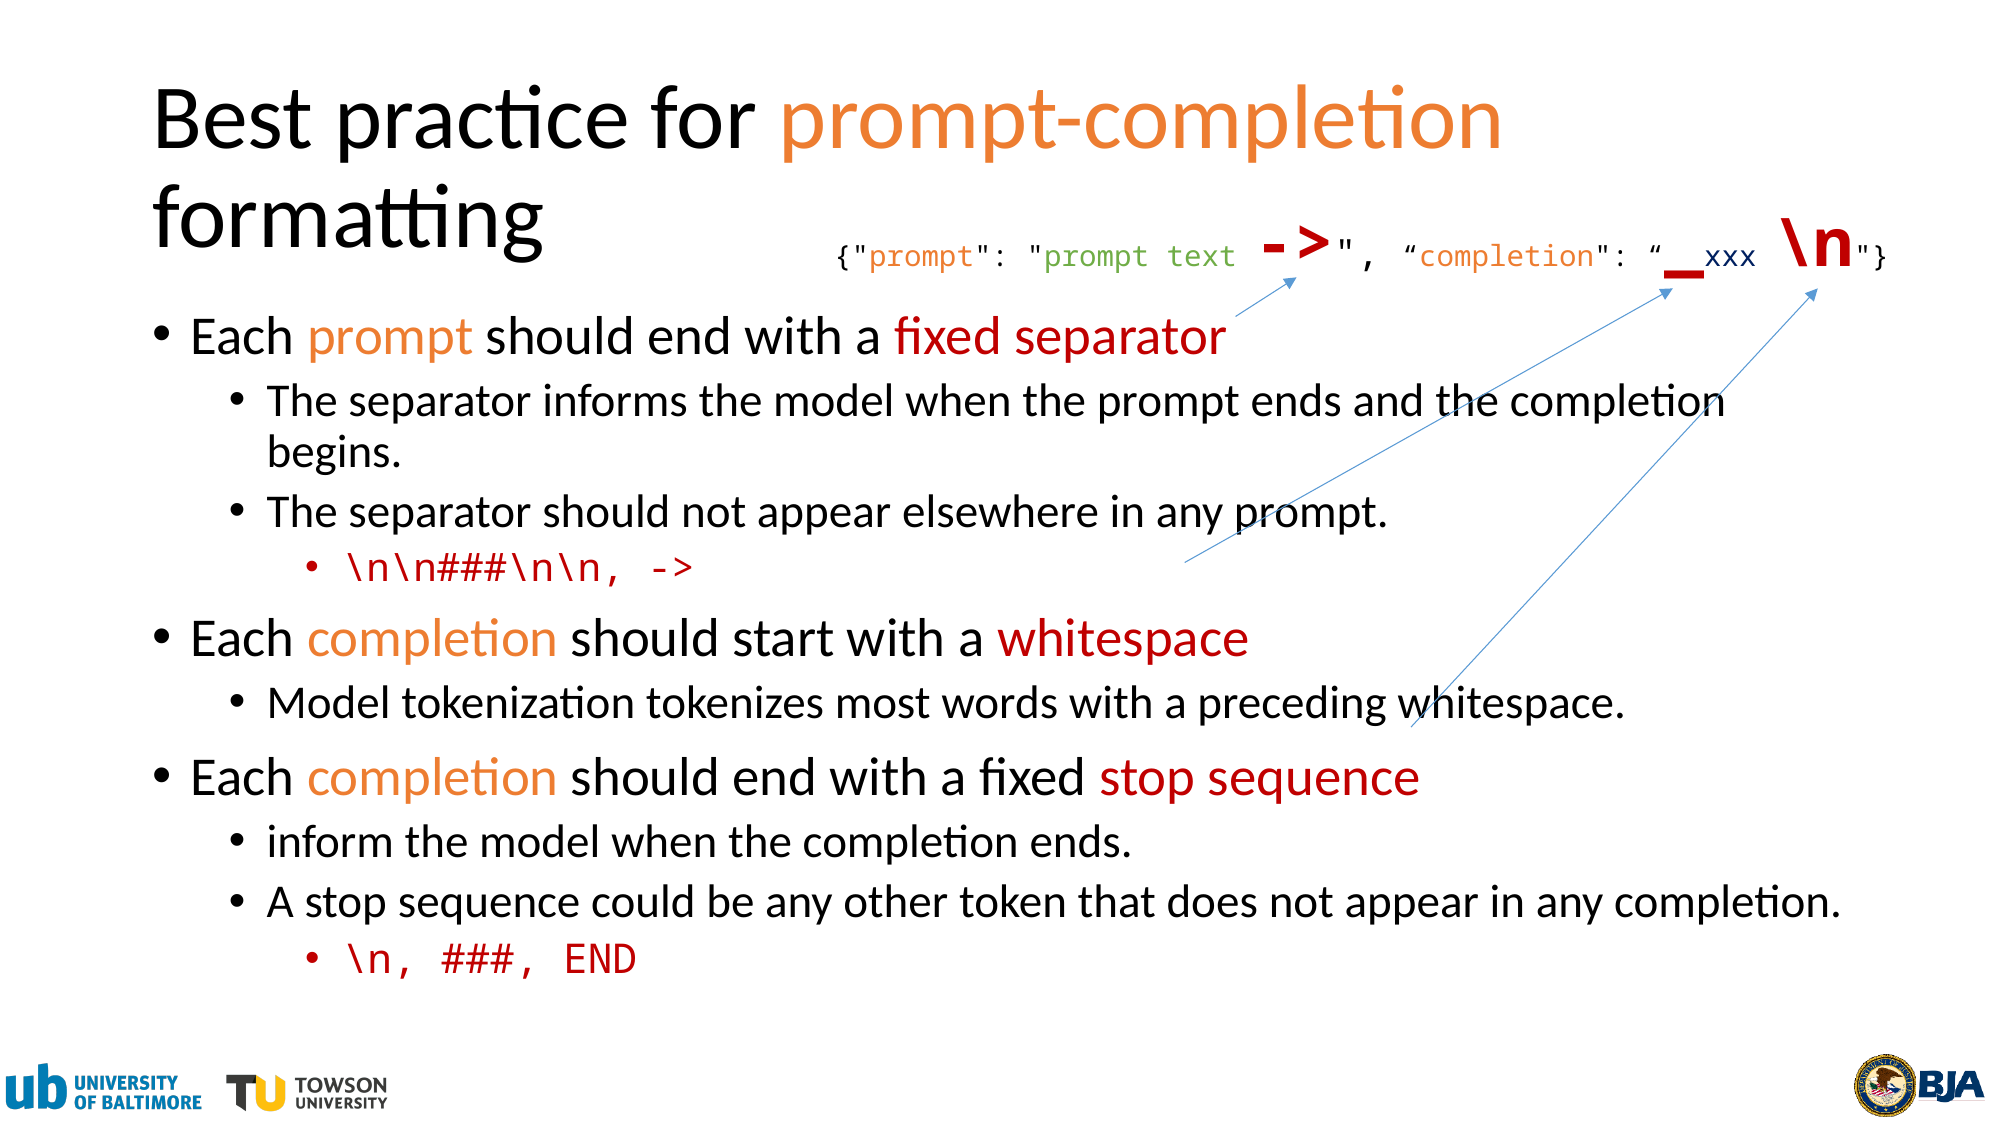

# Best practice for prompt-completion formatting
{"prompt": "prompt text ->", “completion": “_xxx \n"}
Each prompt should end with a fixed separator
The separator informs the model when the prompt ends and the completion begins.
The separator should not appear elsewhere in any prompt.
\n\n###\n\n, ->
Each completion should start with a whitespace
Model tokenization tokenizes most words with a preceding whitespace.
Each completion should end with a fixed stop sequence
inform the model when the completion ends.
A stop sequence could be any other token that does not appear in any completion.
\n, ###, END